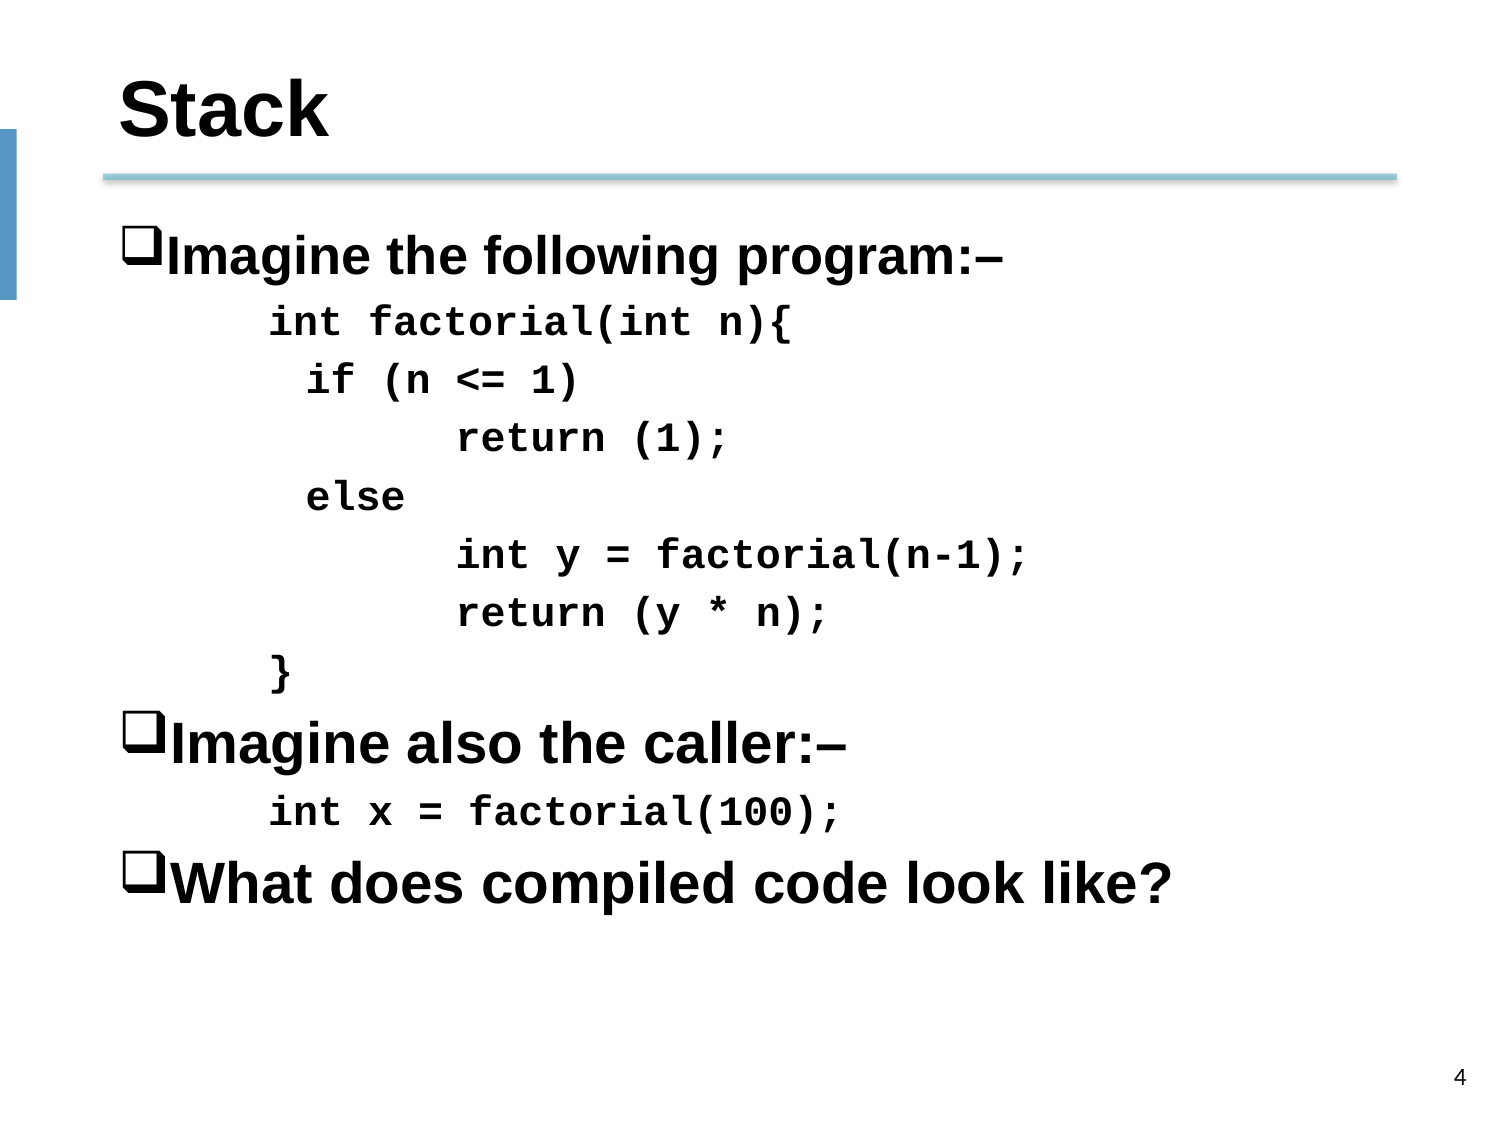

# Stack
Imagine the following program:–
int factorial(int n){
	if (n <= 1)
		return (1);
	else
		int y = factorial(n-1);
		return (y * n);
}
Imagine also the caller:–
int x = factorial(100);
What does compiled code look like?

4